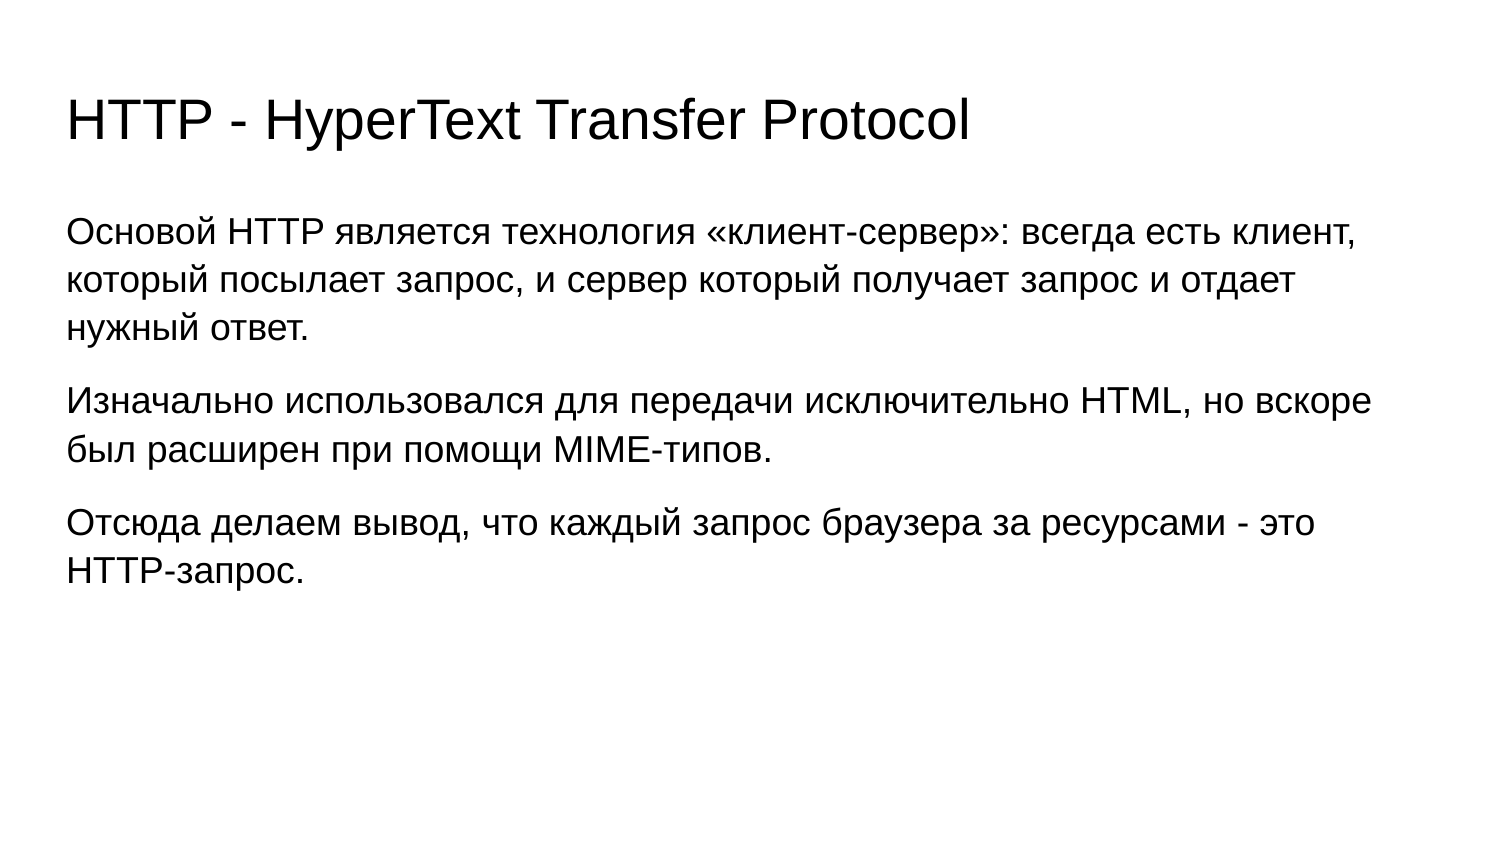

# HTTP - HyperText Transfer Protocol
Основой HTTP является технология «клиент-сервер»: всегда есть клиент, который посылает запрос, и сервер который получает запрос и отдает нужный ответ.
Изначально использовался для передачи исключительно HTML, но вскоре был расширен при помощи MIME-типов.
Отсюда делаем вывод, что каждый запрос браузера за ресурсами - это HTTP-запрос.